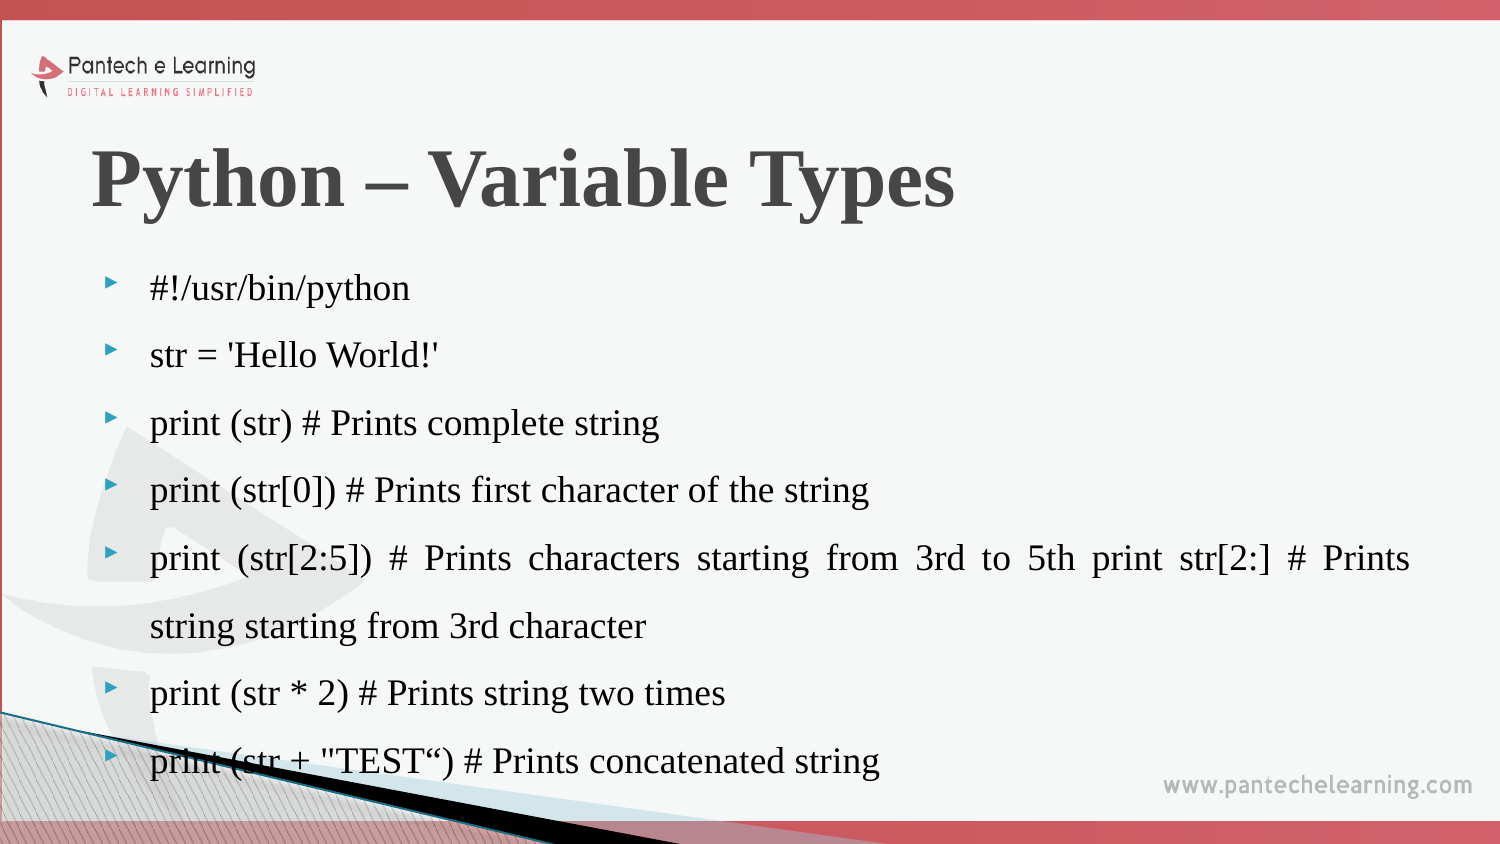

# Python – Variable Types
#!/usr/bin/python
str = 'Hello World!'
print (str) # Prints complete string
print (str[0]) # Prints first character of the string
print (str[2:5]) # Prints characters starting from 3rd to 5th print str[2:] # Prints string starting from 3rd character
print (str * 2) # Prints string two times
print (str + "TEST“) # Prints concatenated string